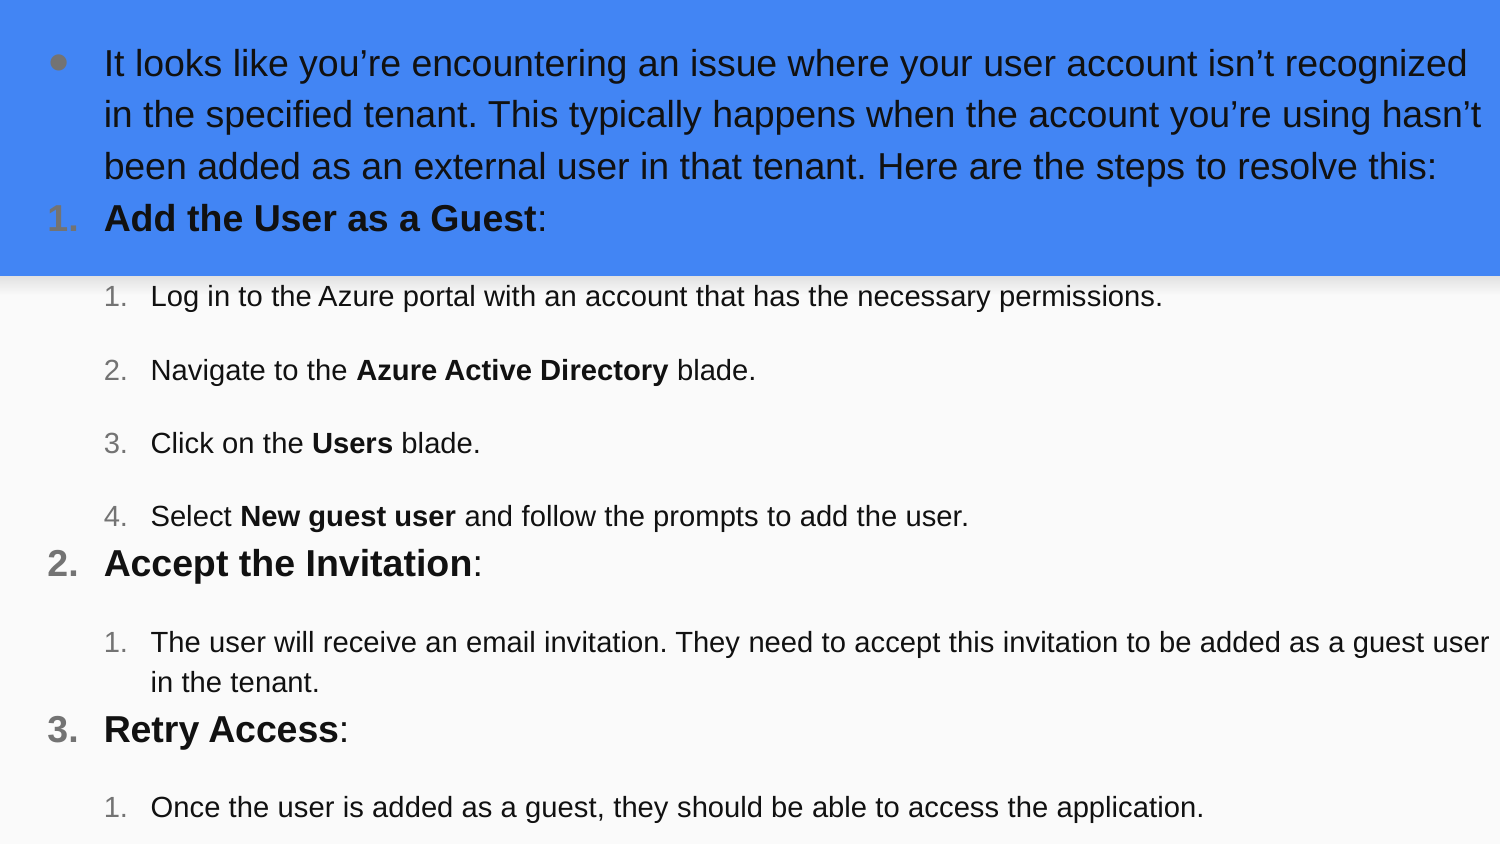

It looks like you’re encountering an issue where your user account isn’t recognized in the specified tenant. This typically happens when the account you’re using hasn’t been added as an external user in that tenant. Here are the steps to resolve this:
Add the User as a Guest:
Log in to the Azure portal with an account that has the necessary permissions.
Navigate to the Azure Active Directory blade.
Click on the Users blade.
Select New guest user and follow the prompts to add the user.
Accept the Invitation:
The user will receive an email invitation. They need to accept this invitation to be added as a guest user in the tenant.
Retry Access:
Once the user is added as a guest, they should be able to access the application.